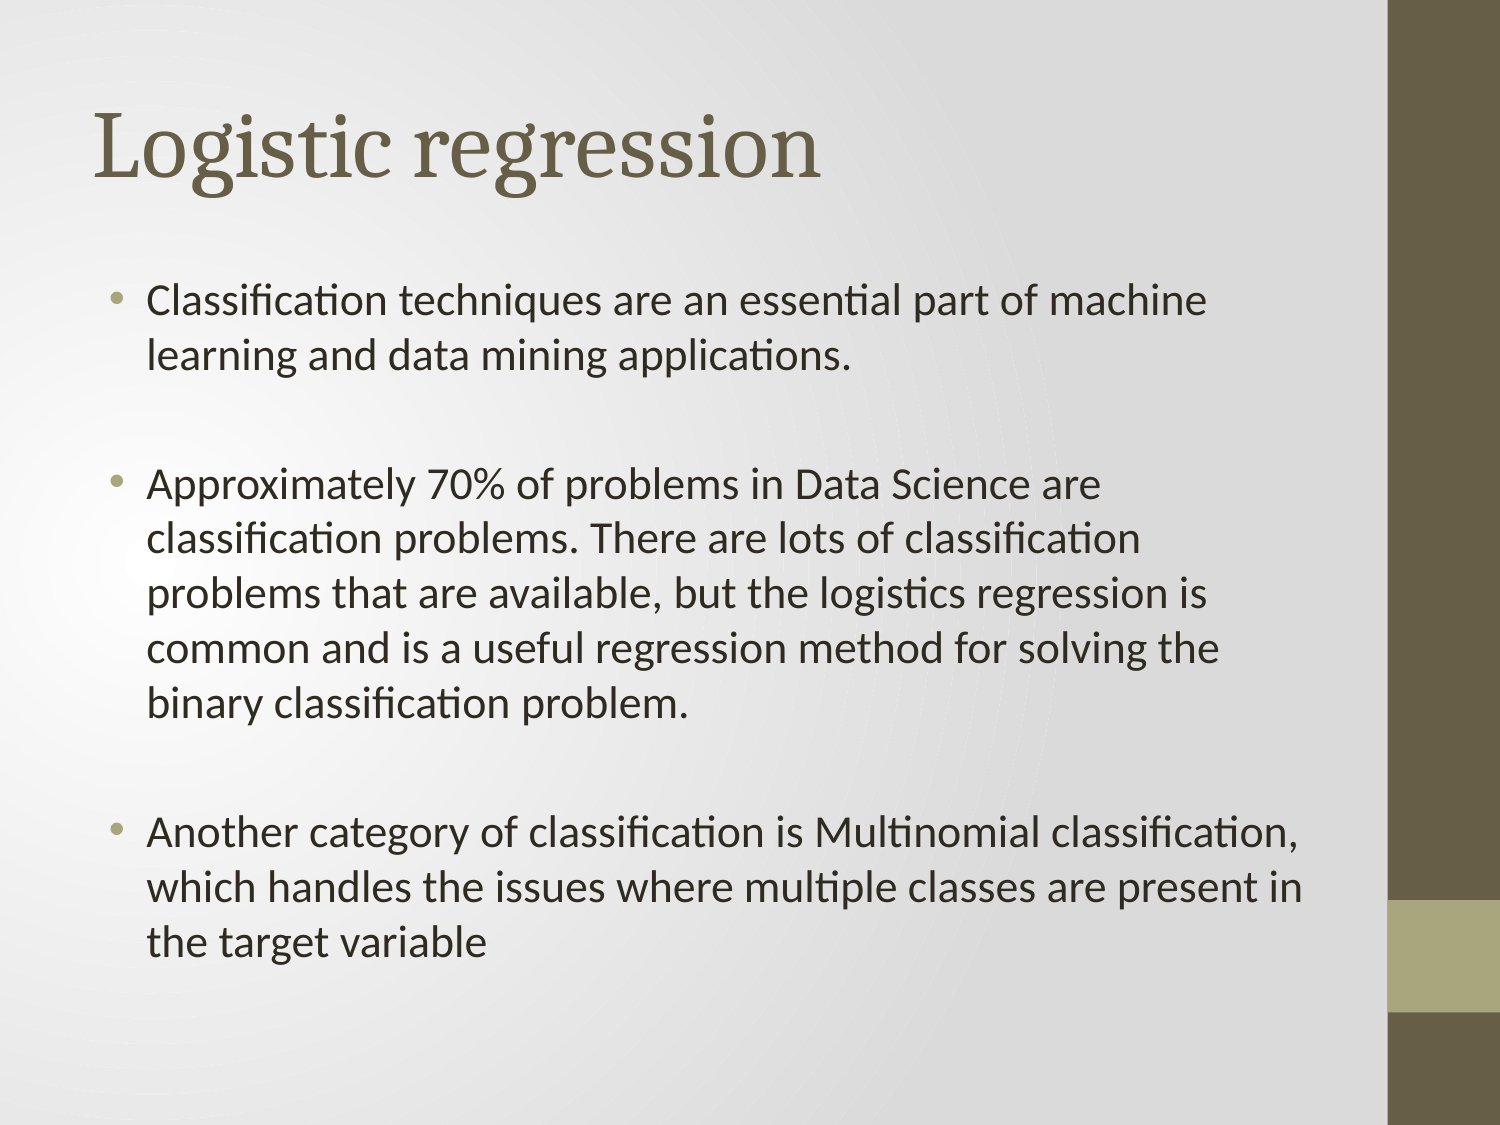

# Logistic regression
Classification techniques are an essential part of machine learning and data mining applications.

Approximately 70% of problems in Data Science are classification problems. There are lots of classification problems that are available, but the logistics regression is common and is a useful regression method for solving the binary classification problem.

Another category of classification is Multinomial classification, which handles the issues where multiple classes are present in the target variable